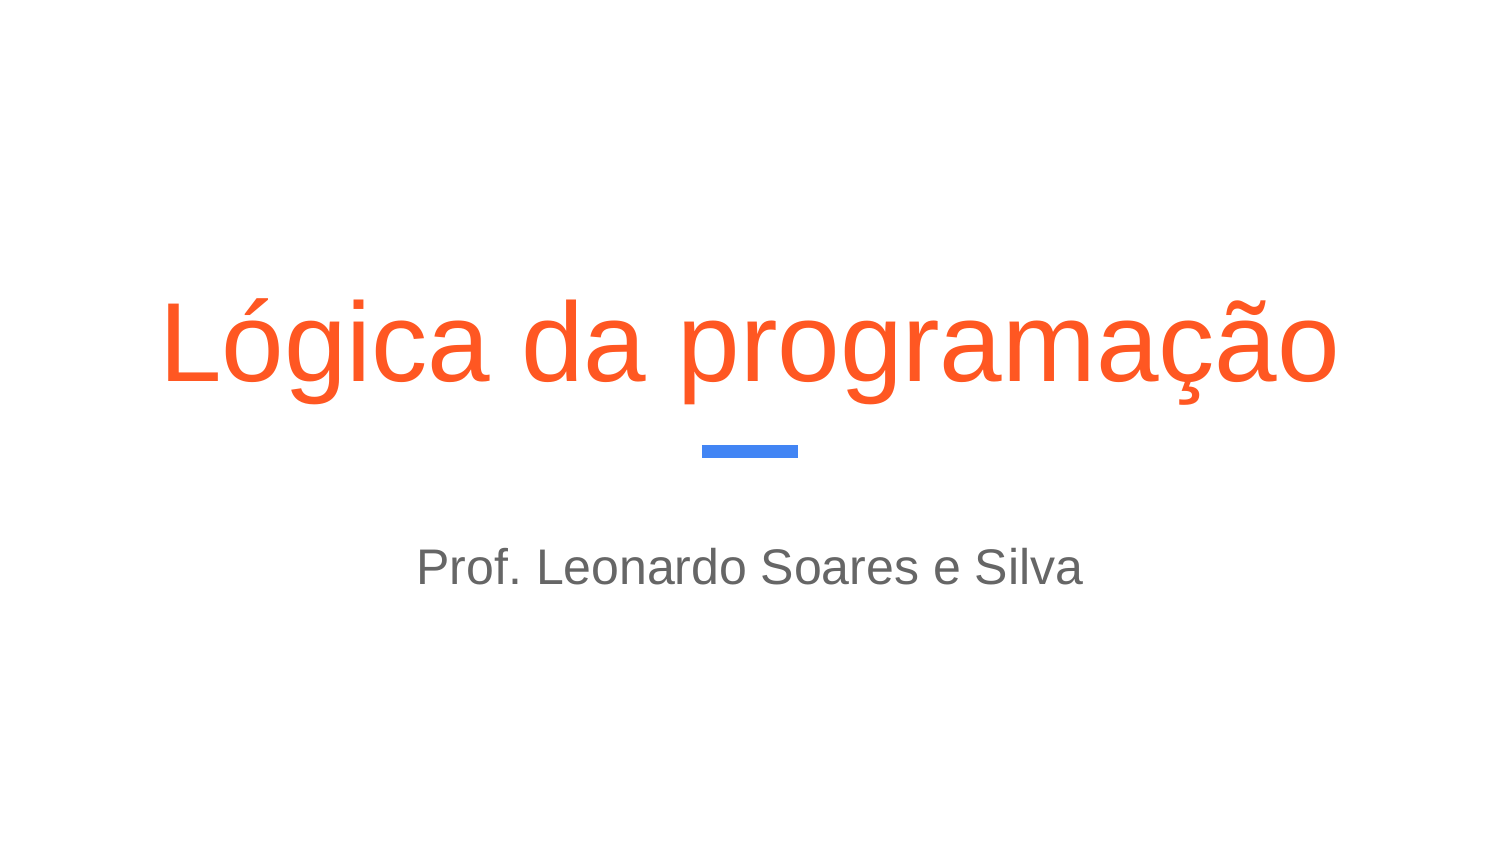

# Lógica da programação
Prof. Leonardo Soares e Silva